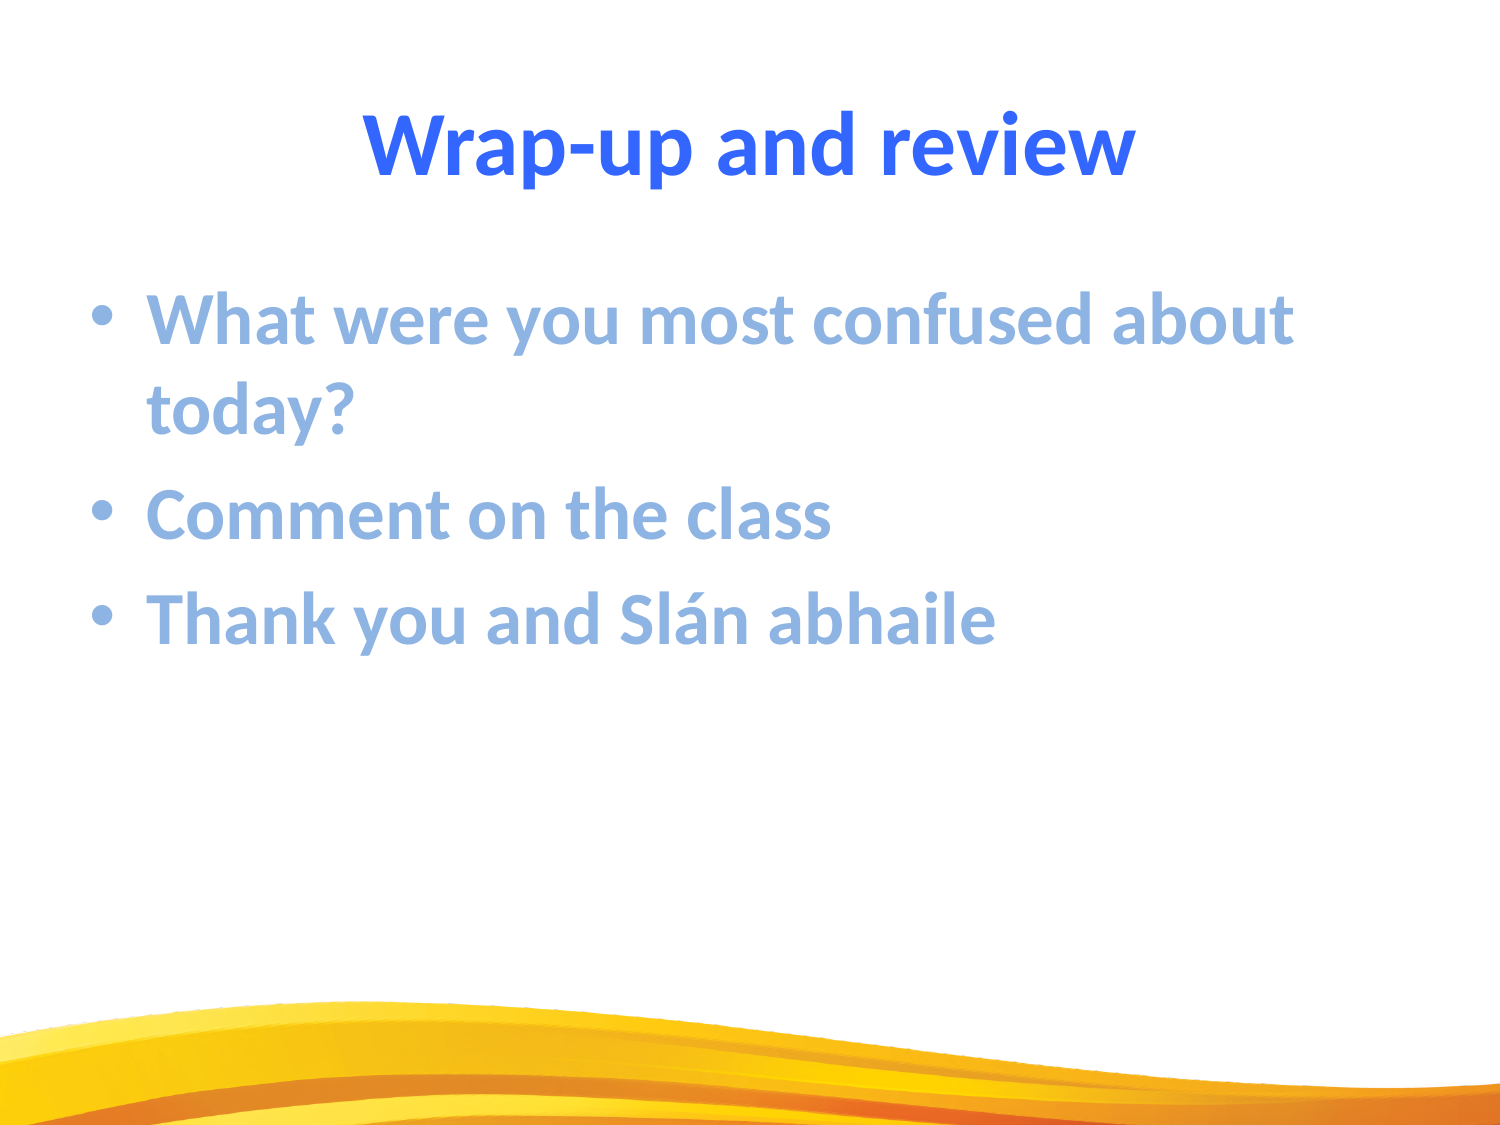

Wrap-up and review
What were you most confused about today?
Comment on the class
Thank you and Slán abhaile

53